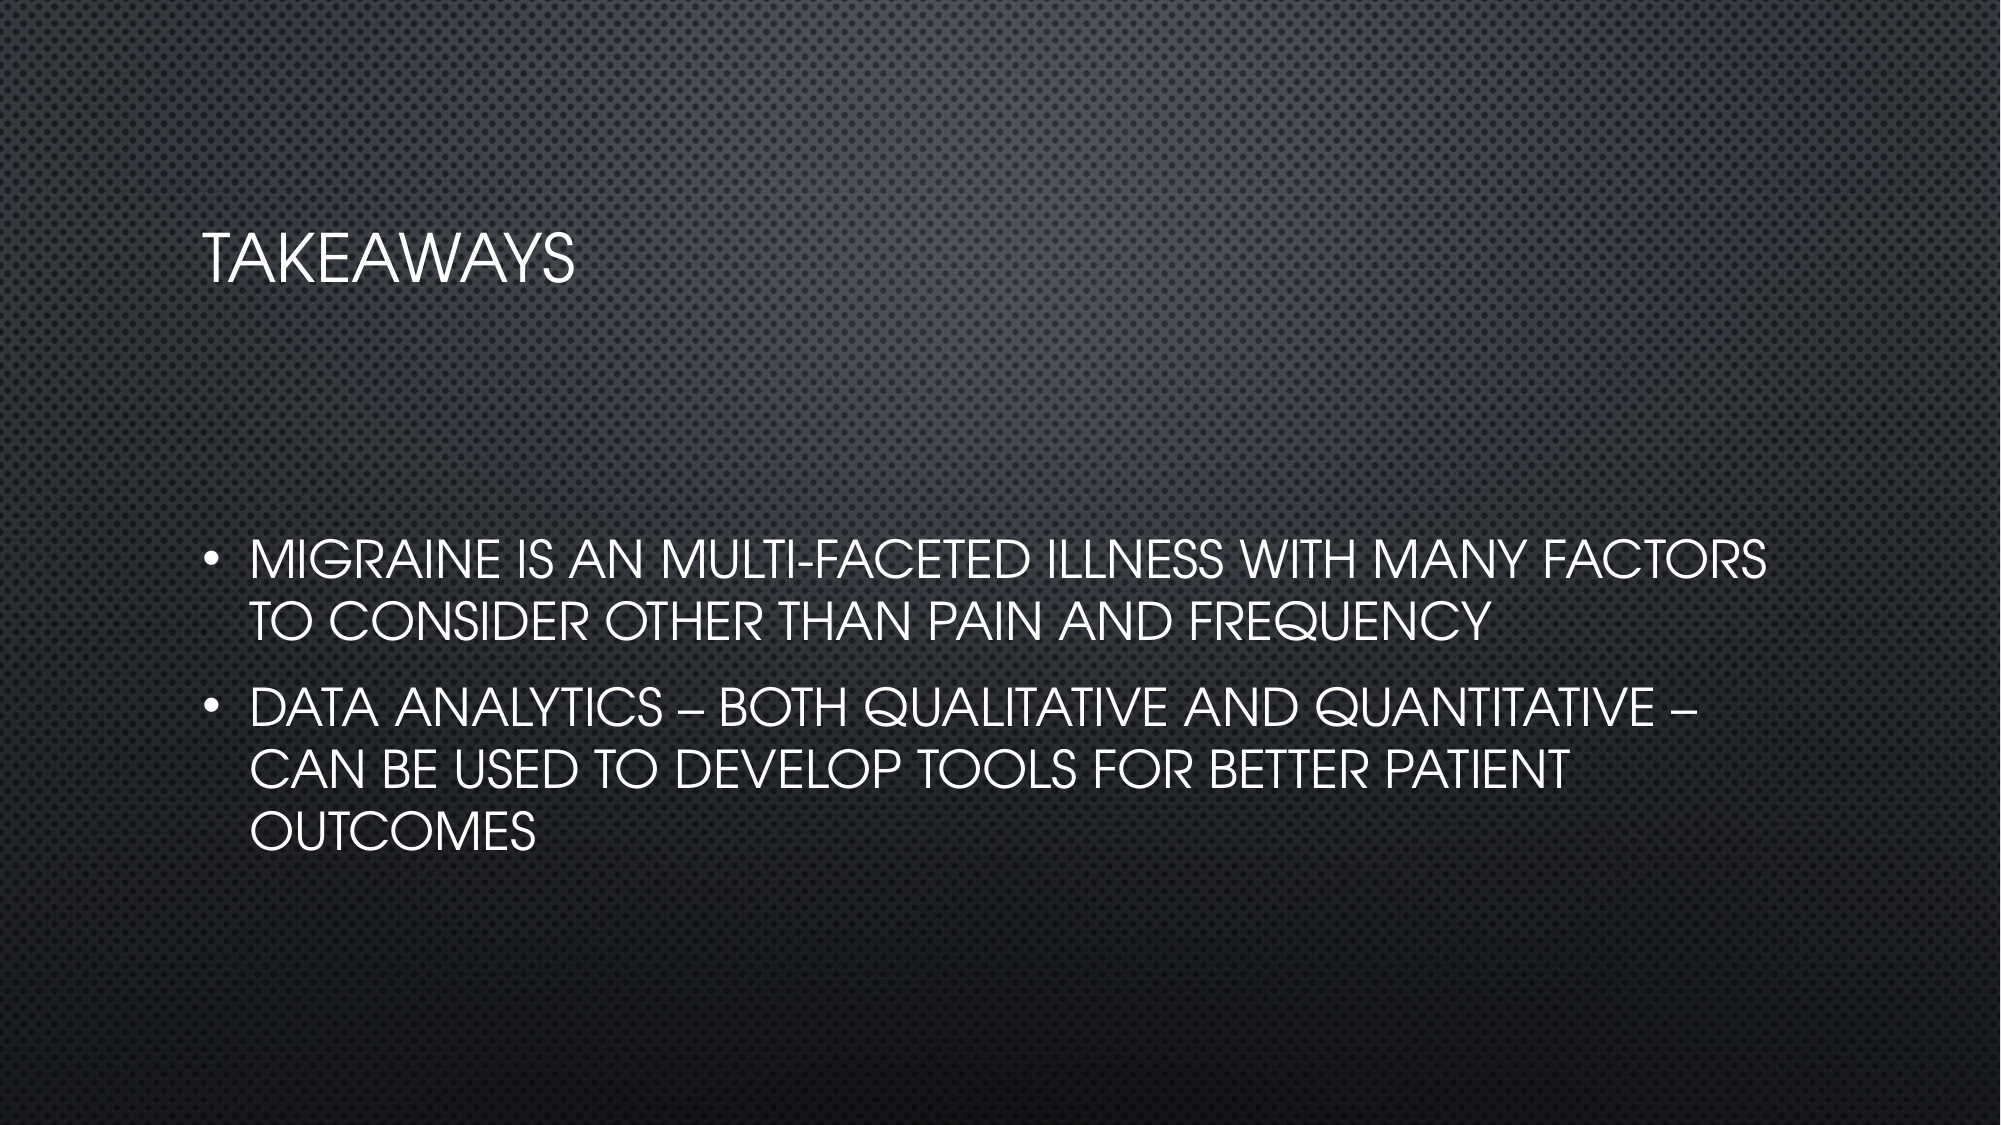

# Takeaways
Migraine is an multi-faceted illness with many factors to consider other than pain and frequency
Data analytics – both qualitative and quantitative – can be used to develop tools for better patient outcomes